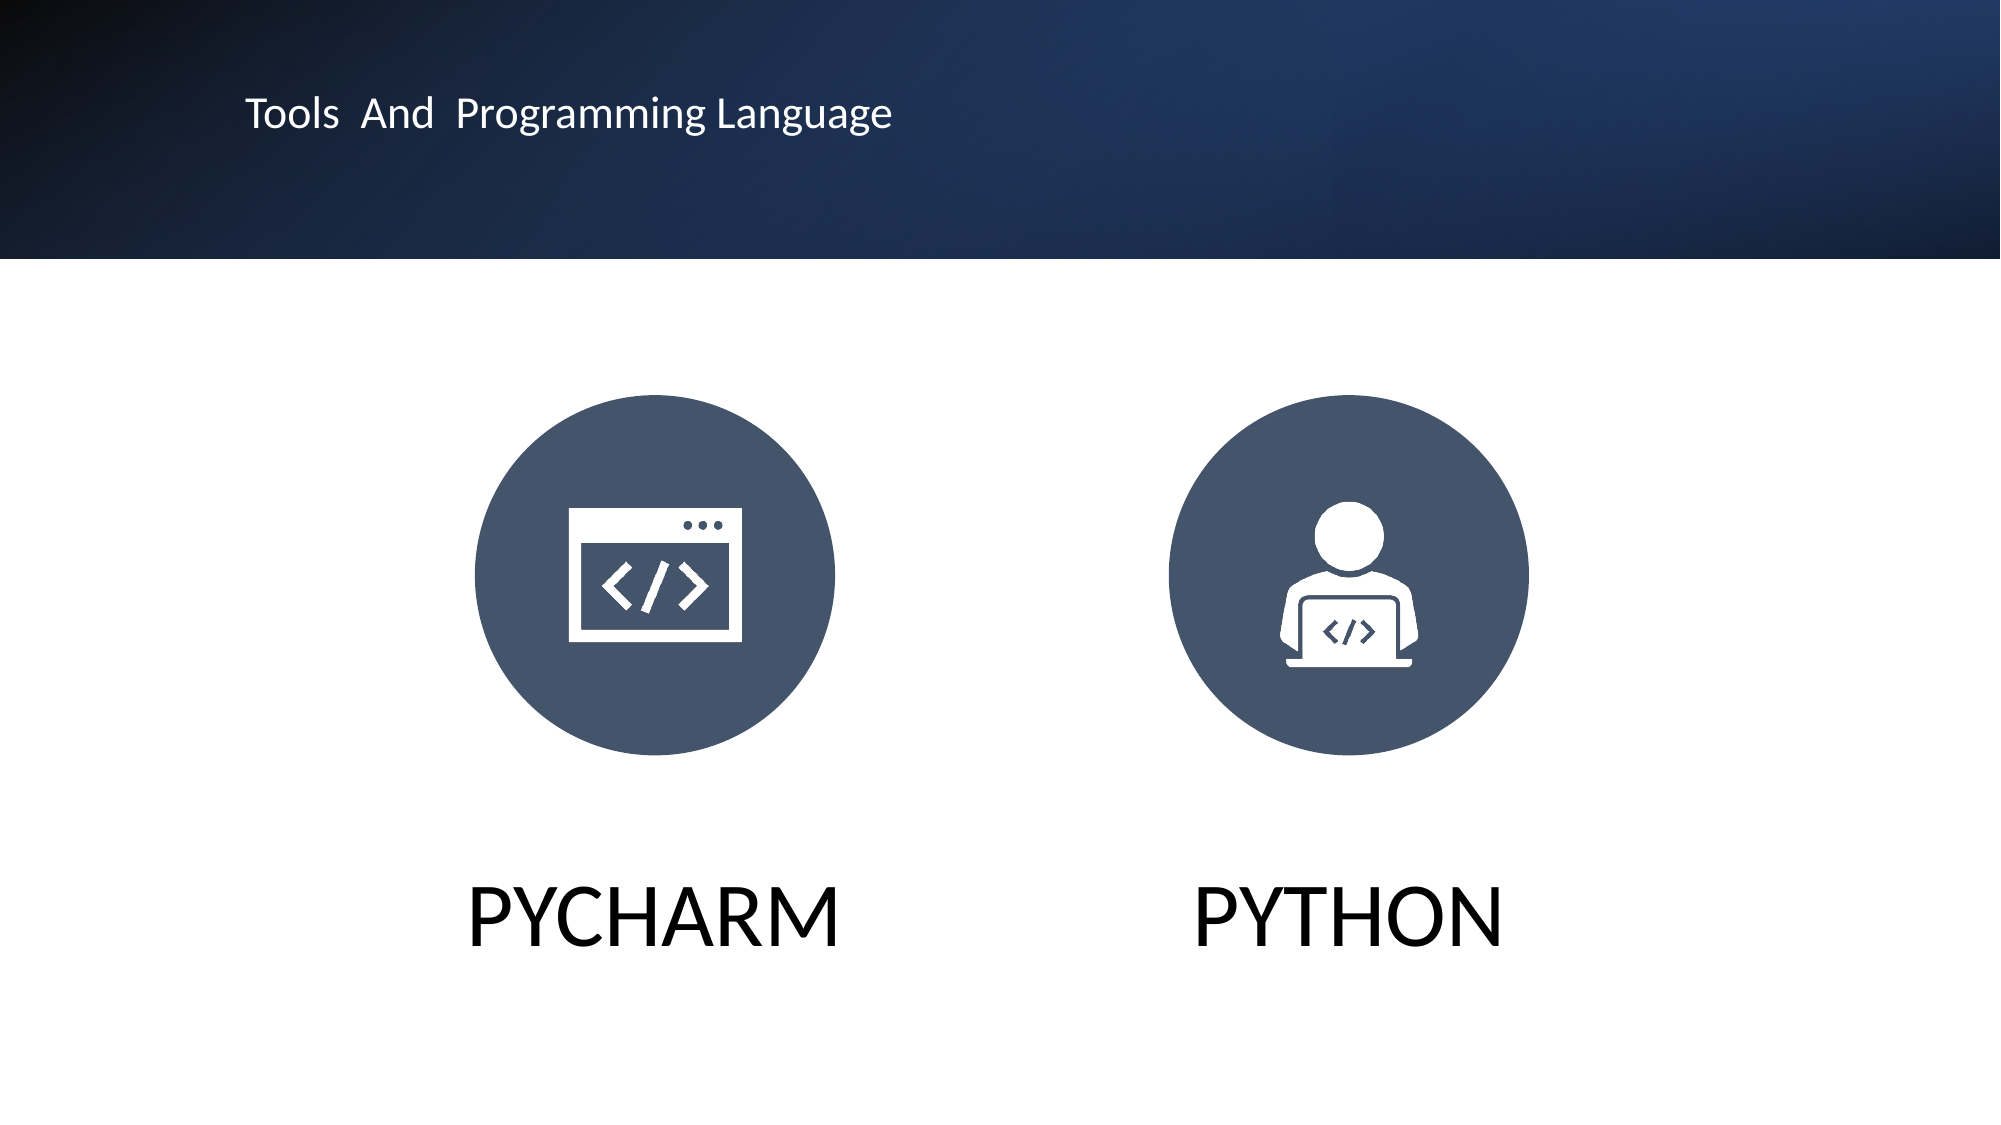

# Tools  And  Programming Language
Pycharm
Python